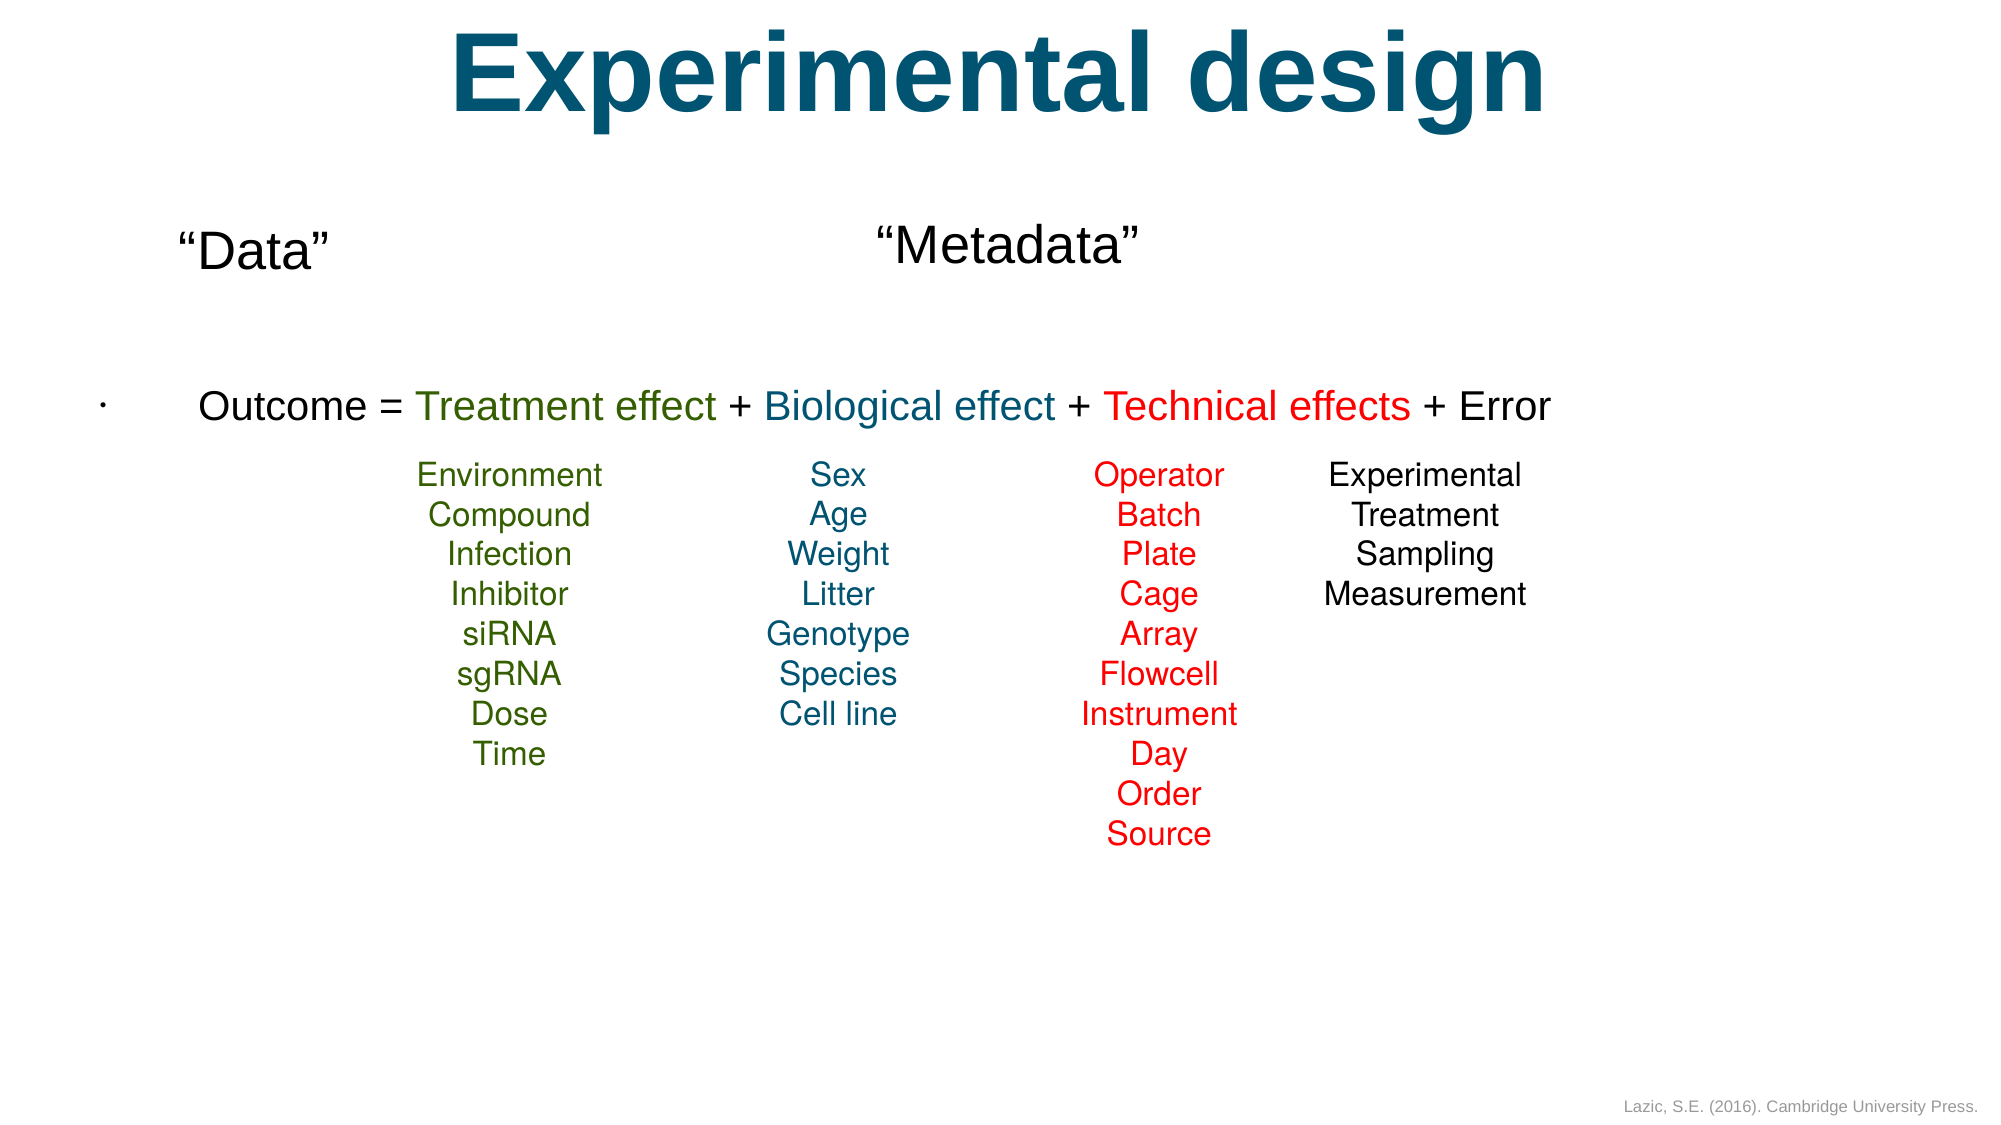

# Experimental design
“Metadata”
“Data”
       Outcome = Treatment effect + Biological effect + Technical effects + Error
Environment
Compound
Infection
Inhibitor
siRNA
sgRNA
Dose
Time
Sex
Age
Weight
Litter
Genotype
Species
Cell line
Operator
Batch
Plate
Cage
Array
Flowcell
Instrument
Day
Order
Source
Experimental
Treatment
Sampling
Measurement
Lazic, S.E. (2016). Cambridge University Press.